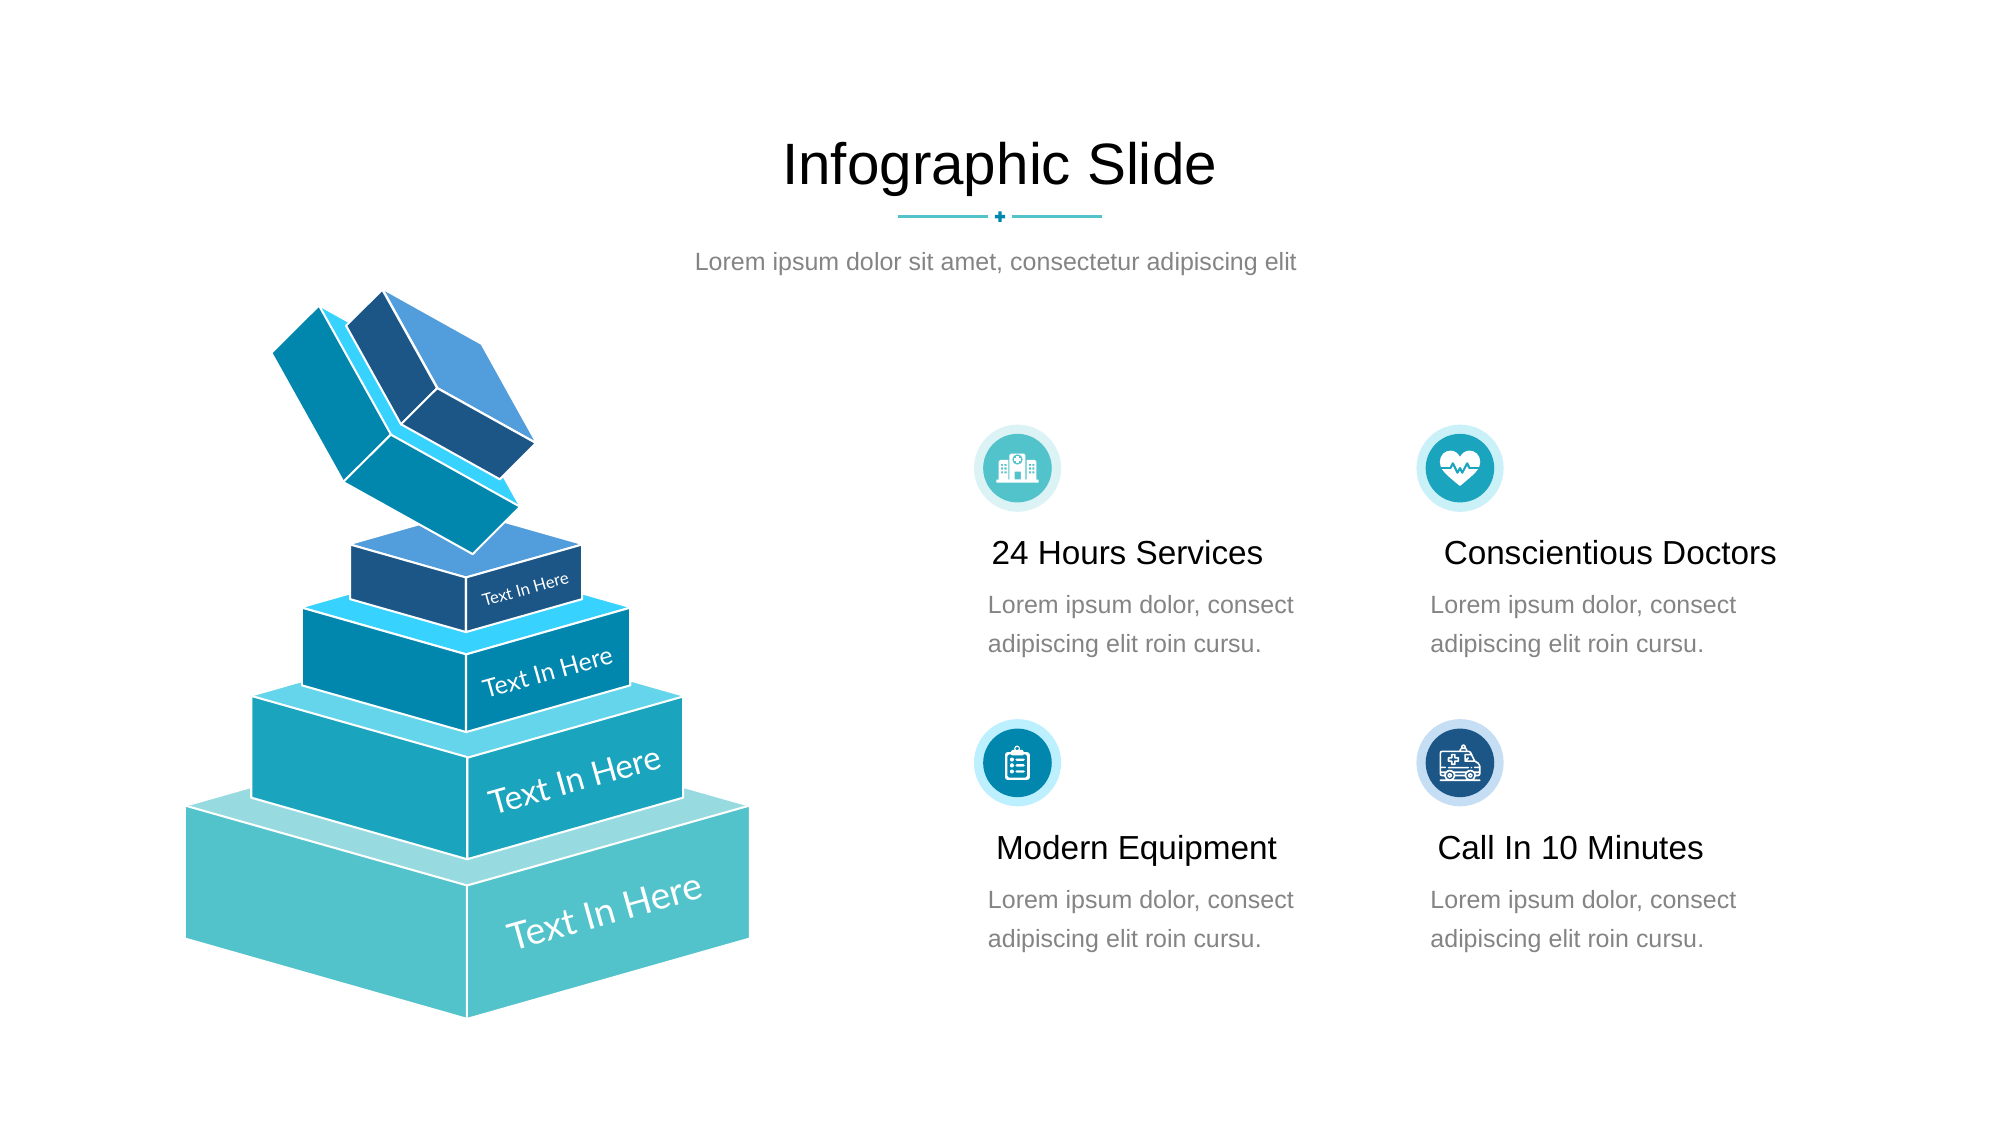

Infographic Slide

Lorem ipsum dolor sit amet, consectetur adipiscing elit

24 Hours Services
Conscientious Doctors
Text In Here
Lorem ipsum dolor, consect
adipiscing elit roin cursu.
Lorem ipsum dolor, consect
adipiscing elit roin cursu.
Text In Here

Text In Here
Modern Equipment
Call In 10 Minutes
Lorem ipsum dolor, consect
adipiscing elit roin cursu.
Lorem ipsum dolor, consect
adipiscing elit roin cursu.
Text In Here